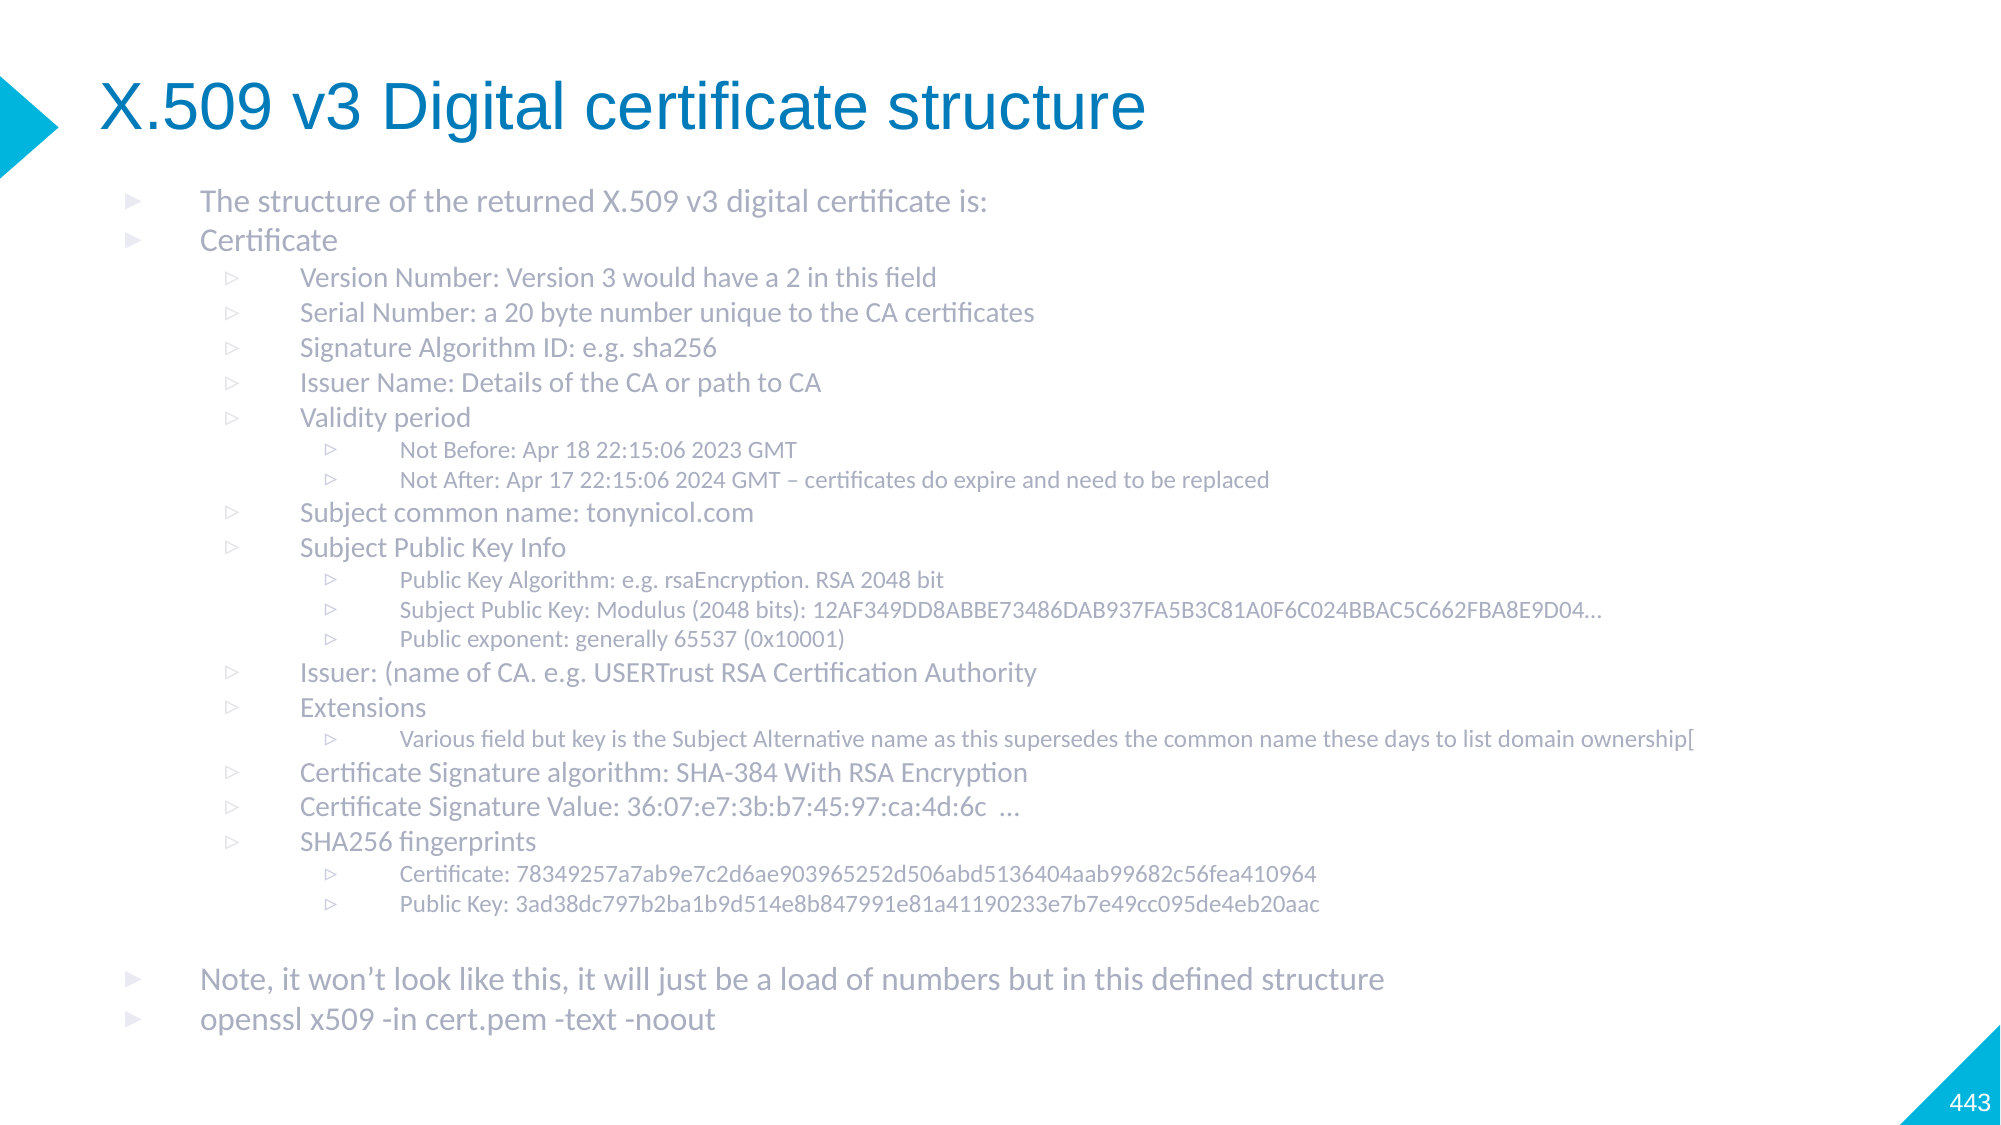

# X.509 v3 Digital certificate structure
The structure of the returned X.509 v3 digital certificate is:
Certificate
Version Number: Version 3 would have a 2 in this field
Serial Number: a 20 byte number unique to the CA certificates
Signature Algorithm ID: e.g. sha256
Issuer Name: Details of the CA or path to CA
Validity period
Not Before: Apr 18 22:15:06 2023 GMT
Not After: Apr 17 22:15:06 2024 GMT – certificates do expire and need to be replaced
Subject common name: tonynicol.com
Subject Public Key Info
Public Key Algorithm: e.g. rsaEncryption. RSA 2048 bit
Subject Public Key: Modulus (2048 bits): 12AF349DD8ABBE73486DAB937FA5B3C81A0F6C024BBAC5C662FBA8E9D04…
Public exponent: generally 65537 (0x10001)
Issuer: (name of CA. e.g. USERTrust RSA Certification Authority
Extensions
Various field but key is the Subject Alternative name as this supersedes the common name these days to list domain ownership[
Certificate Signature algorithm: SHA-384 With RSA Encryption
Certificate Signature Value: 36:07:e7:3b:b7:45:97:ca:4d:6c  …
SHA256 fingerprints
Certificate: 78349257a7ab9e7c2d6ae903965252d506abd5136404aab99682c56fea410964
Public Key: 3ad38dc797b2ba1b9d514e8b847991e81a41190233e7b7e49cc095de4eb20aac

Note, it won’t look like this, it will just be a load of numbers but in this defined structure
openssl x509 -in cert.pem -text -noout

443